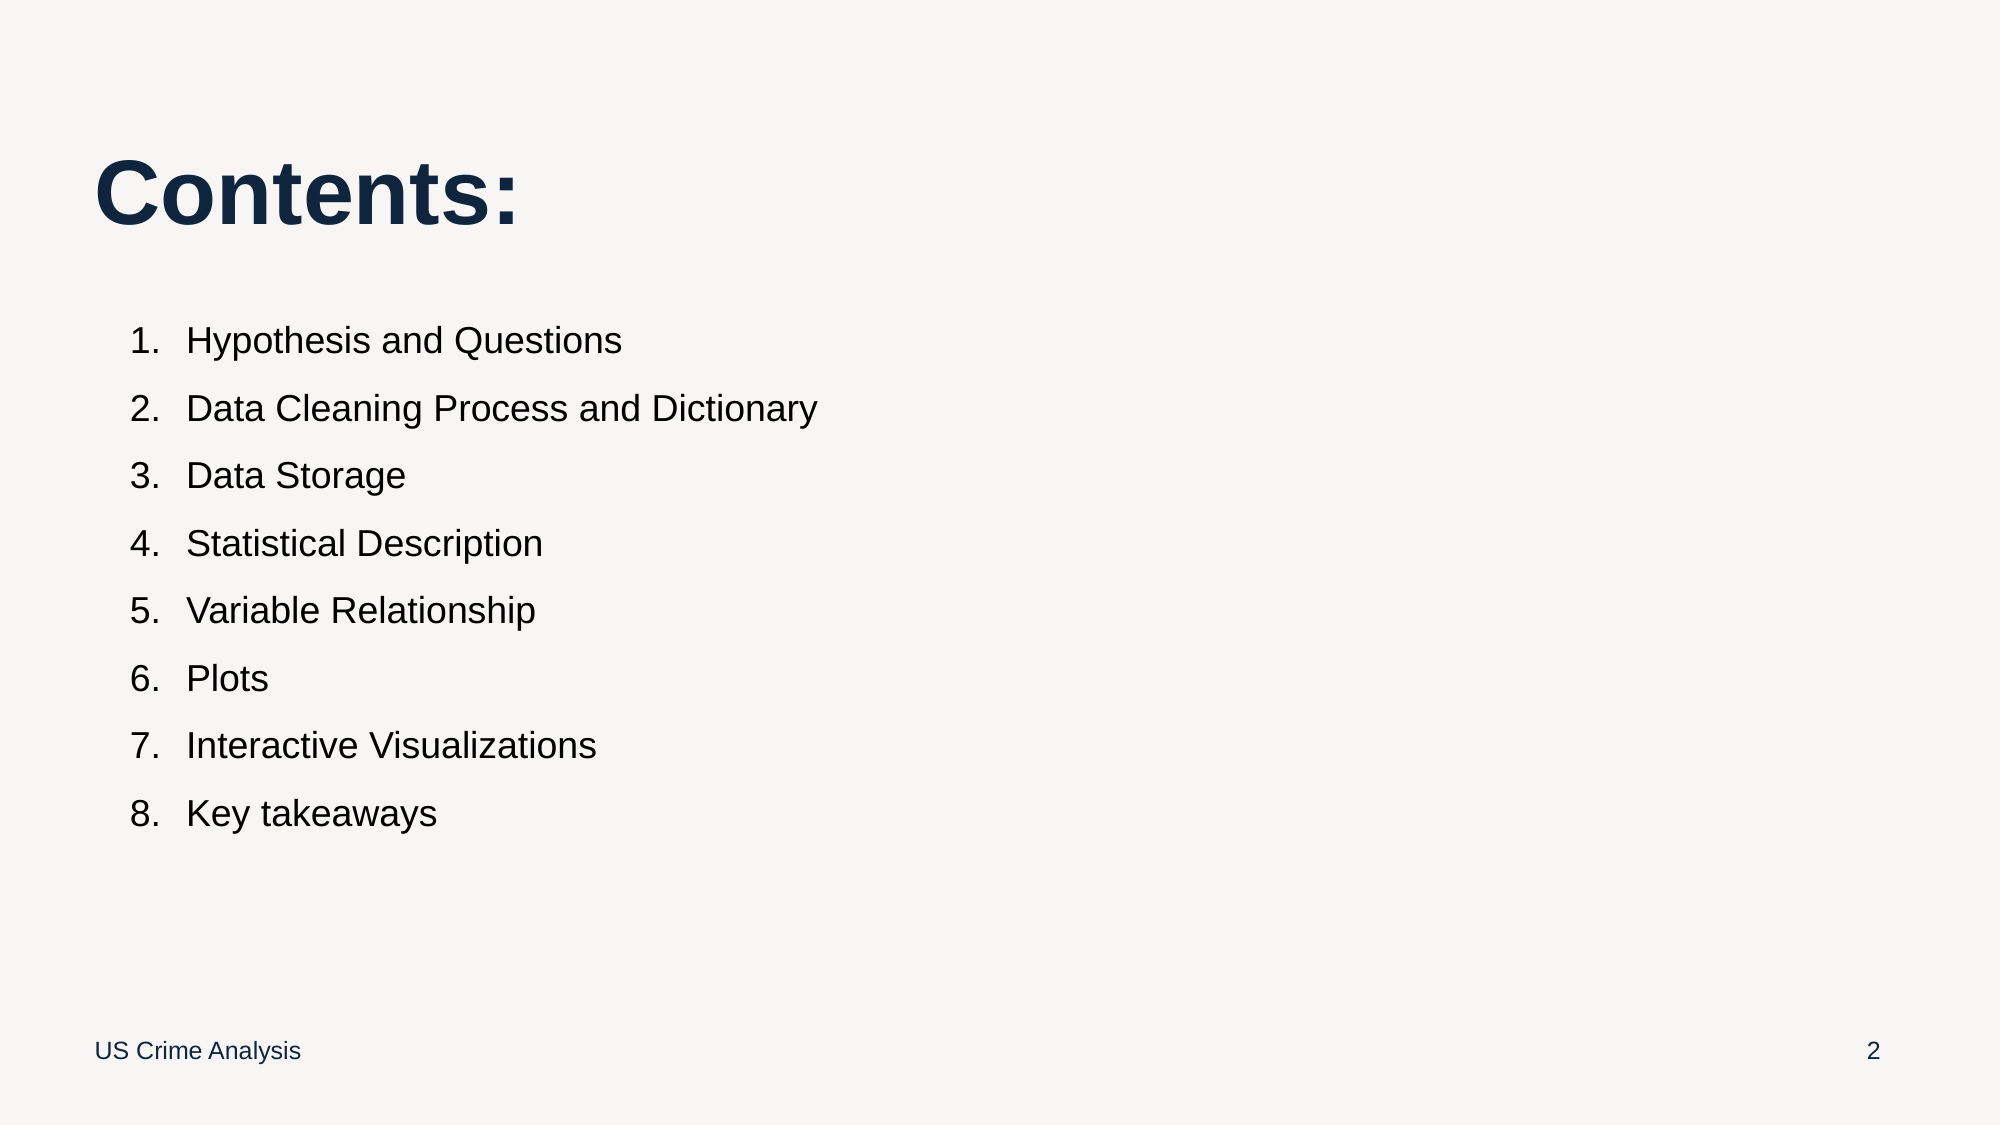

# Contents:
Hypothesis and Questions
Data Cleaning Process and Dictionary
Data Storage
Statistical Description
Variable Relationship
Plots
Interactive Visualizations
Key takeaways
US Crime Analysis
2